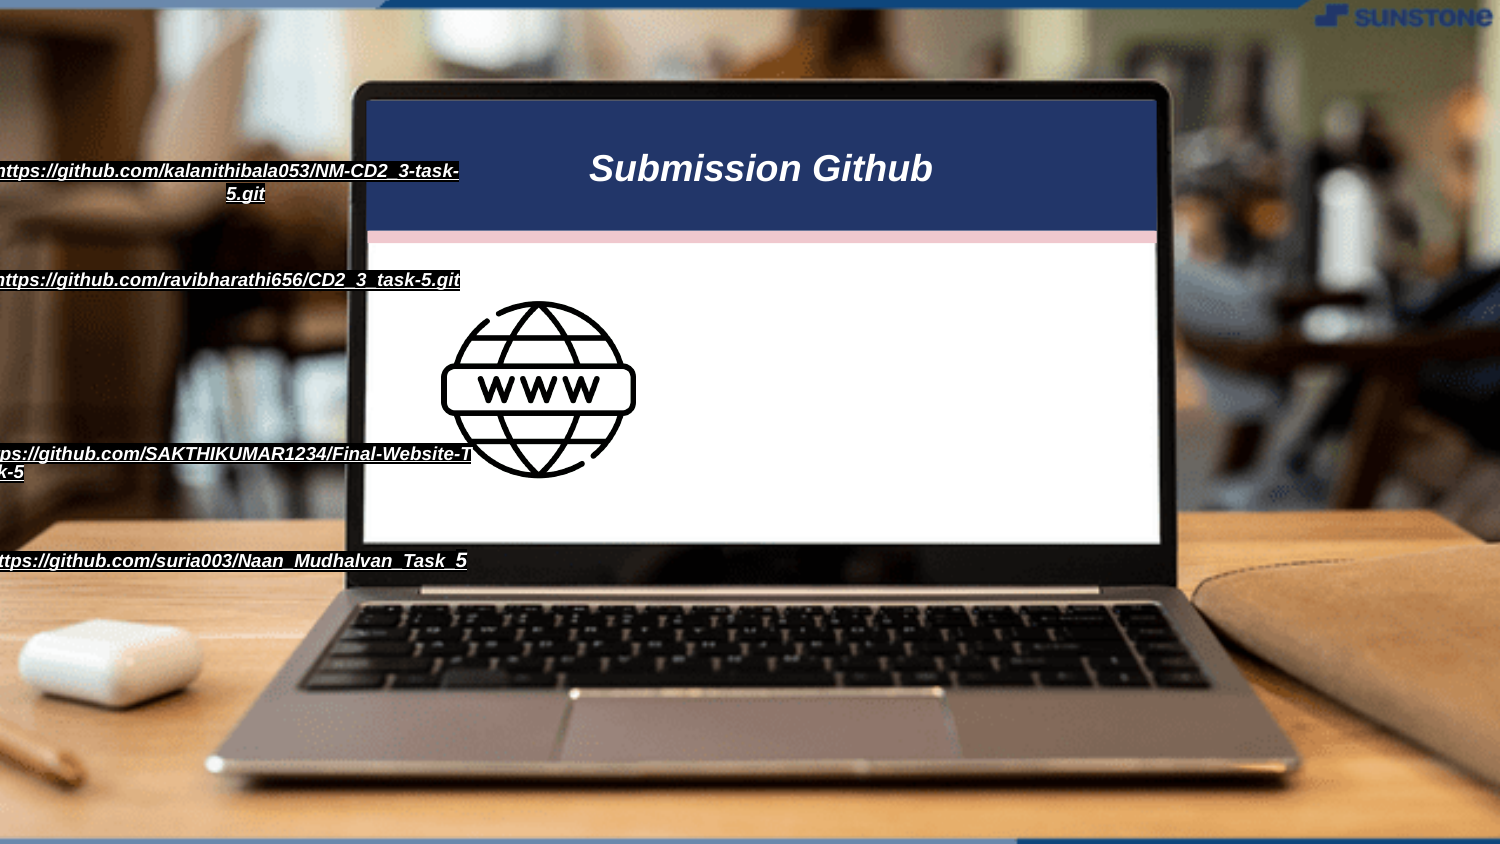

# Submission Github
https://github.com/kalanithibala053/NM-CD2_3-task-5.git

https://github.com/ravibharathi656/CD2_3_task-5.git

https://github.com/SAKTHIKUMAR1234/Final-Website-Task-5

https://github.com/suria003/Naan_Mudhalvan_Task_5